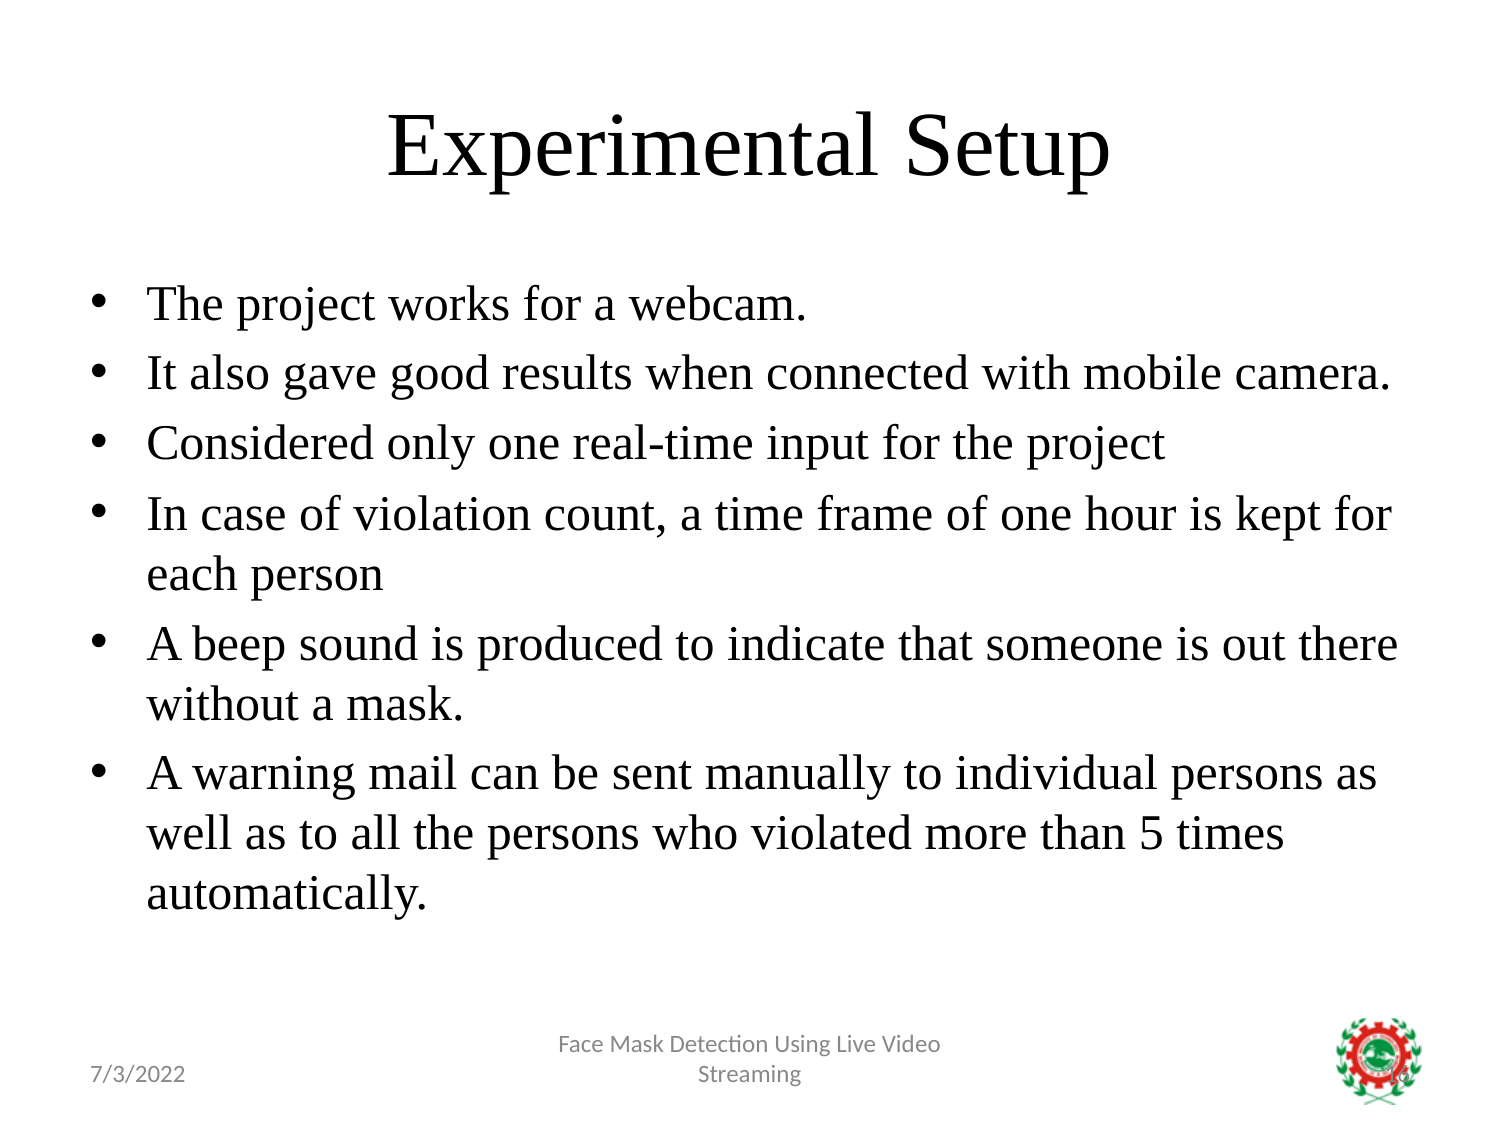

# Experimental Setup
The project works for a webcam.
It also gave good results when connected with mobile camera.
Considered only one real-time input for the project
In case of violation count, a time frame of one hour is kept for each person
A beep sound is produced to indicate that someone is out there without a mask.
A warning mail can be sent manually to individual persons as well as to all the persons who violated more than 5 times automatically.
7/3/2022
Face Mask Detection Using Live Video Streaming

16